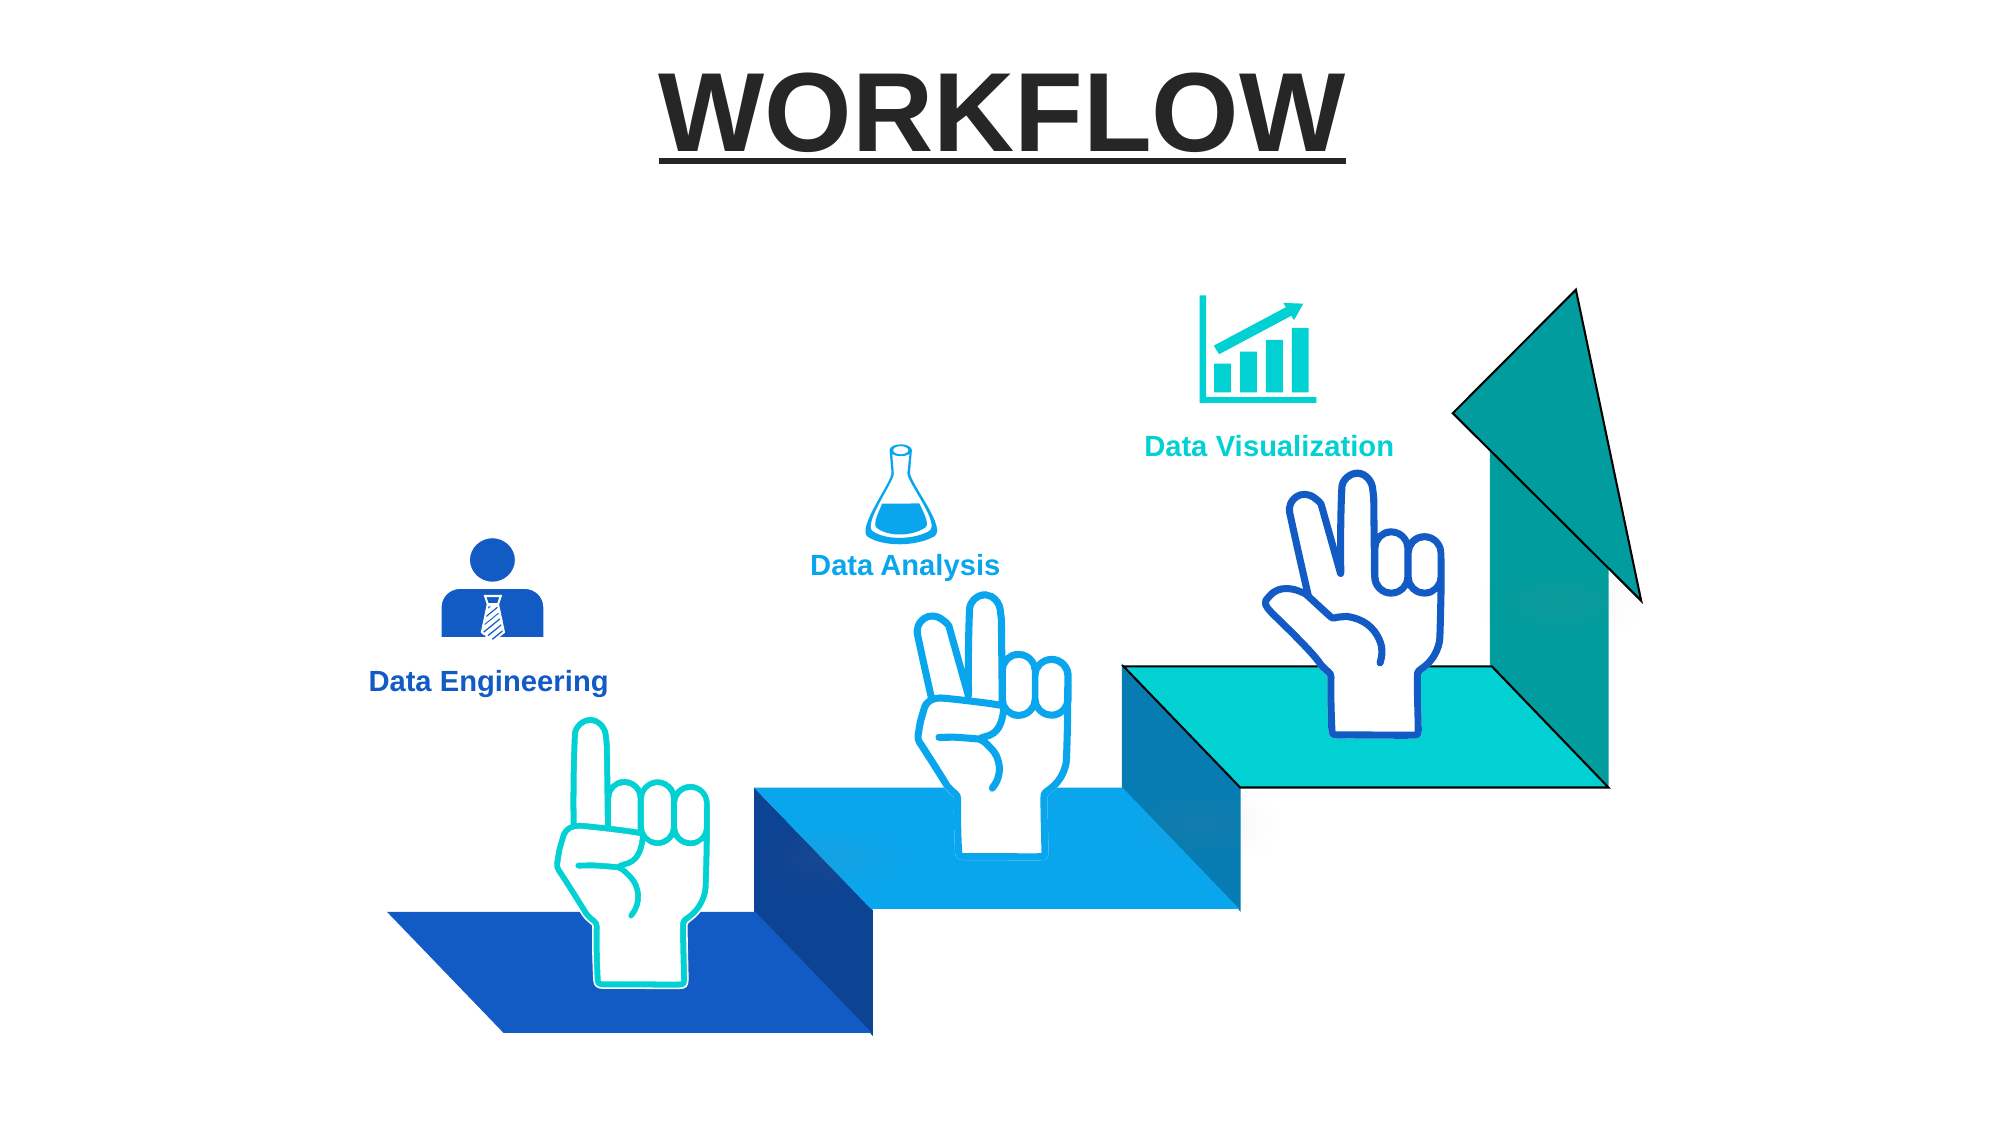

WORKFLOW

Data Visualization

Data Analysis

Data Engineering